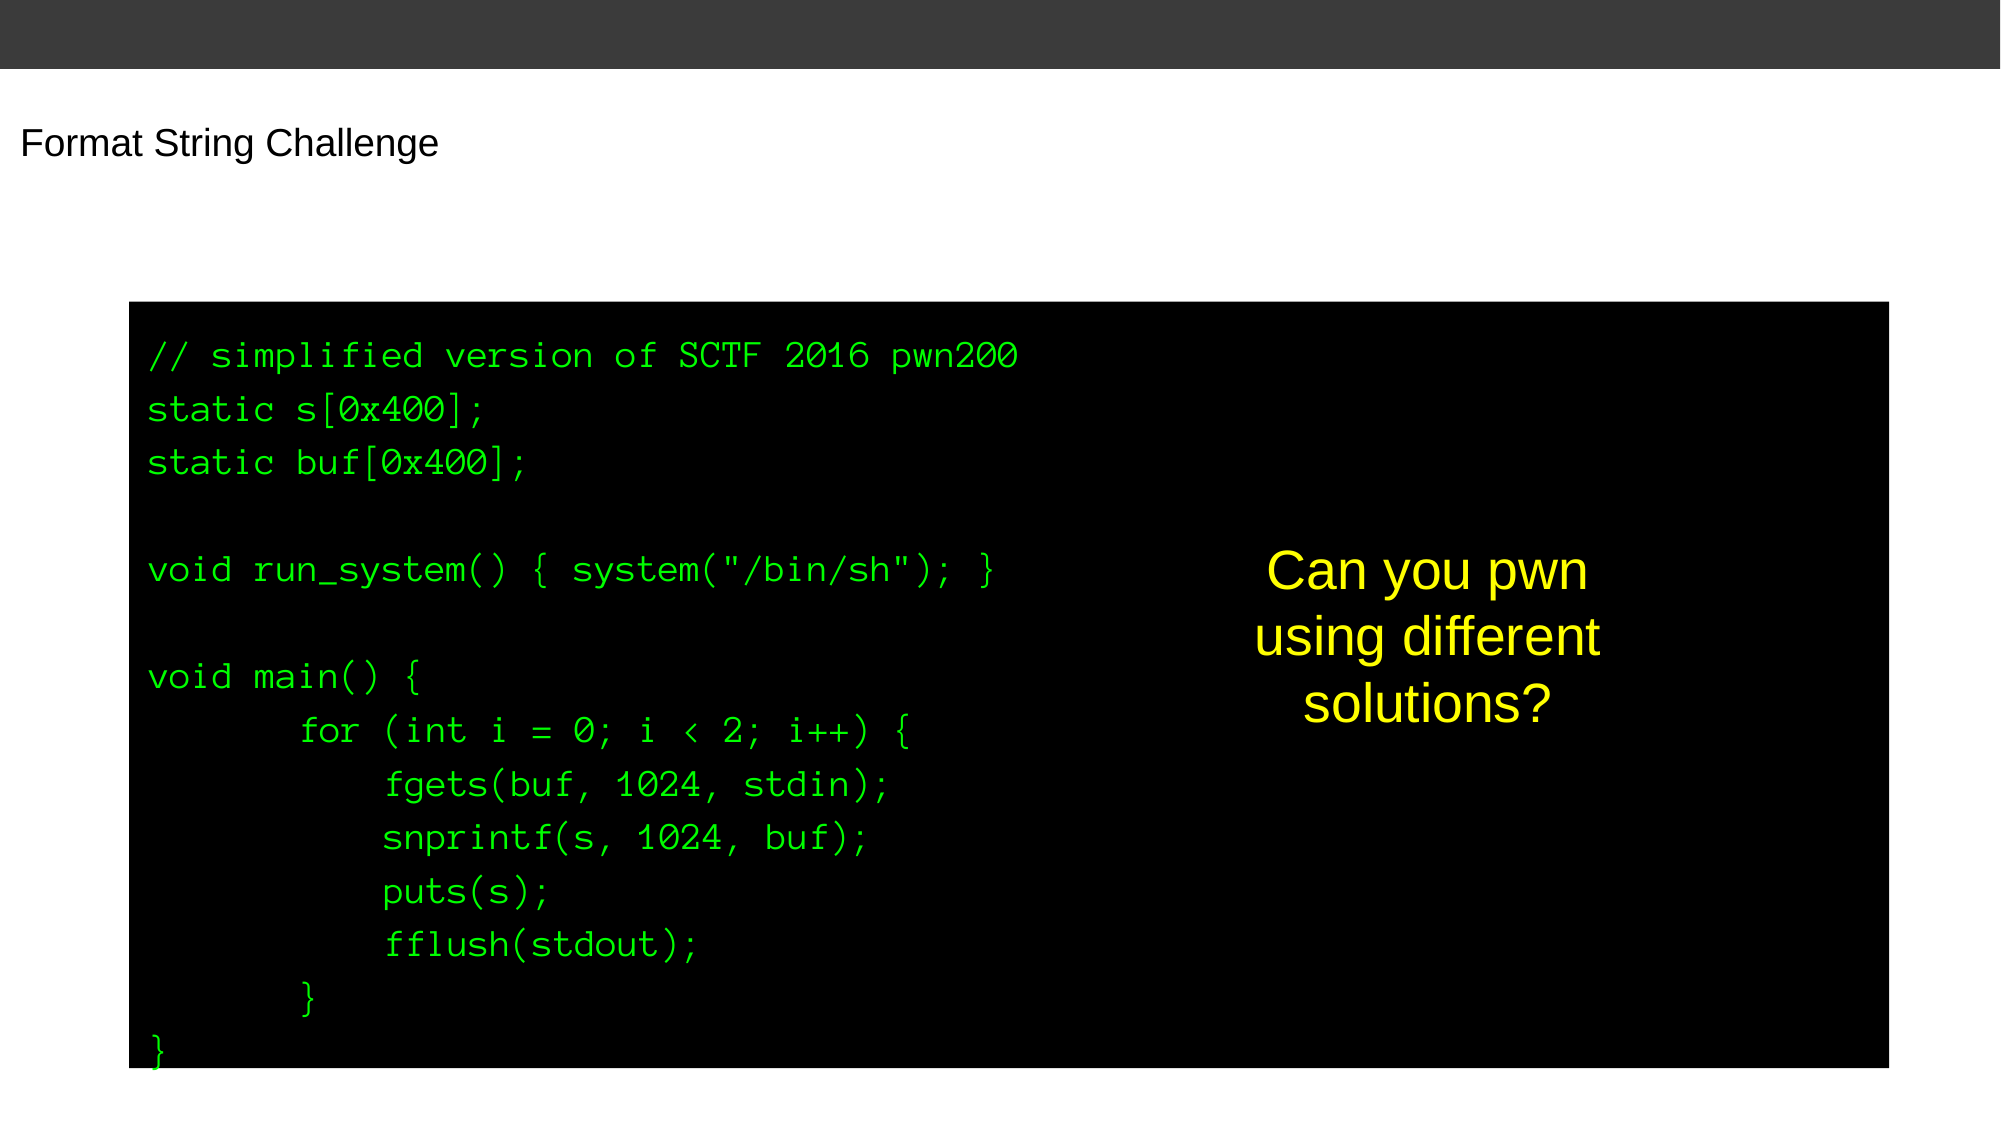

Format String Challenge
// simplified version of SCTF 2016 pwn200
static s[0x400];
static buf[0x400];

void run_system() { system("/bin/sh"); }

void main() {
	for (int i = 0; i < 2; i++) {
    	    fgets(buf, 1024, stdin);
    	    snprintf(s, 1024, buf);
    	    puts(s);
    	    fflush(stdout);
	}
}

Can you pwn
using different solutions?